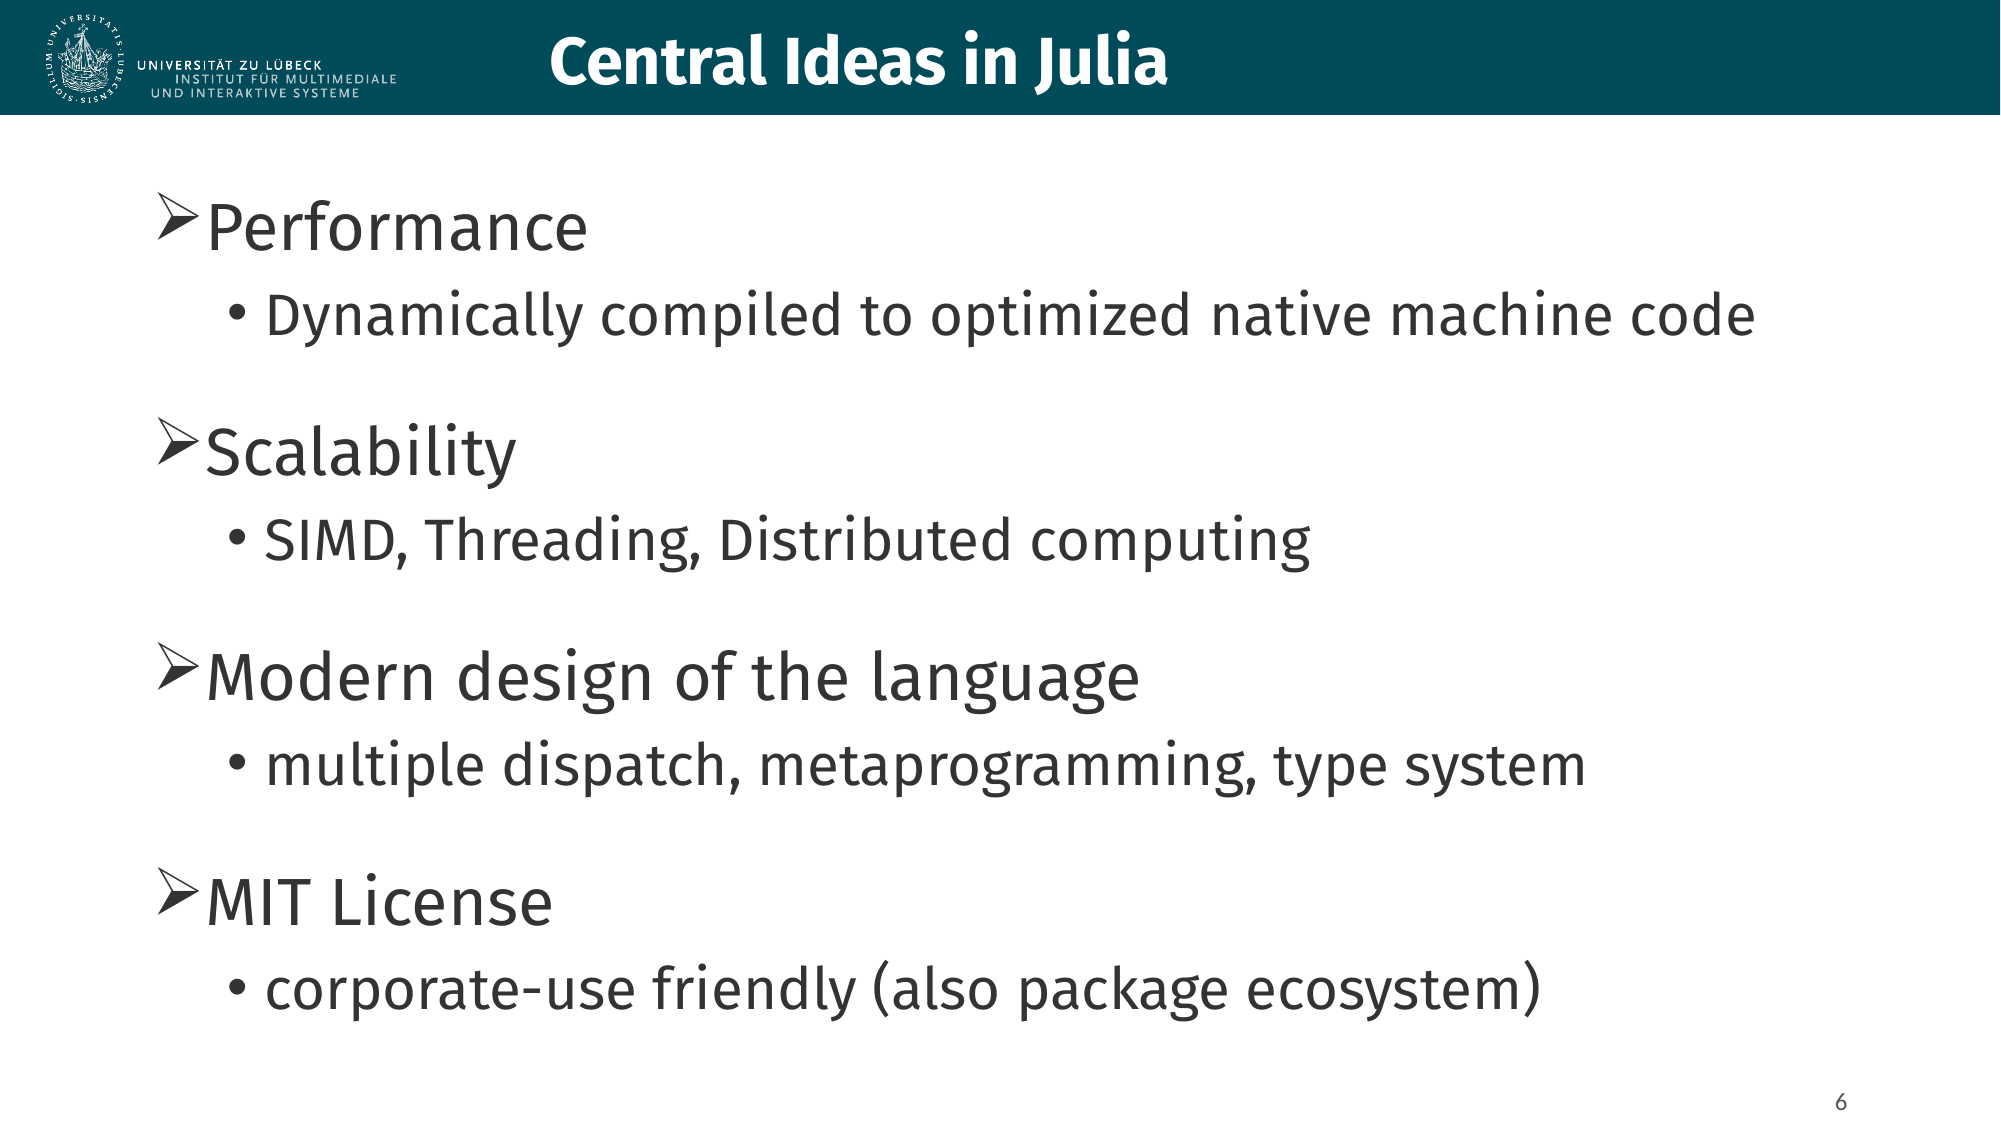

# Central Ideas in Julia
Performance
Dynamically compiled to optimized native machine code
Scalability
SIMD, Threading, Distributed computing
Modern design of the language
multiple dispatch, metaprogramming, type system
MIT License
corporate-use friendly (also package ecosystem)

6